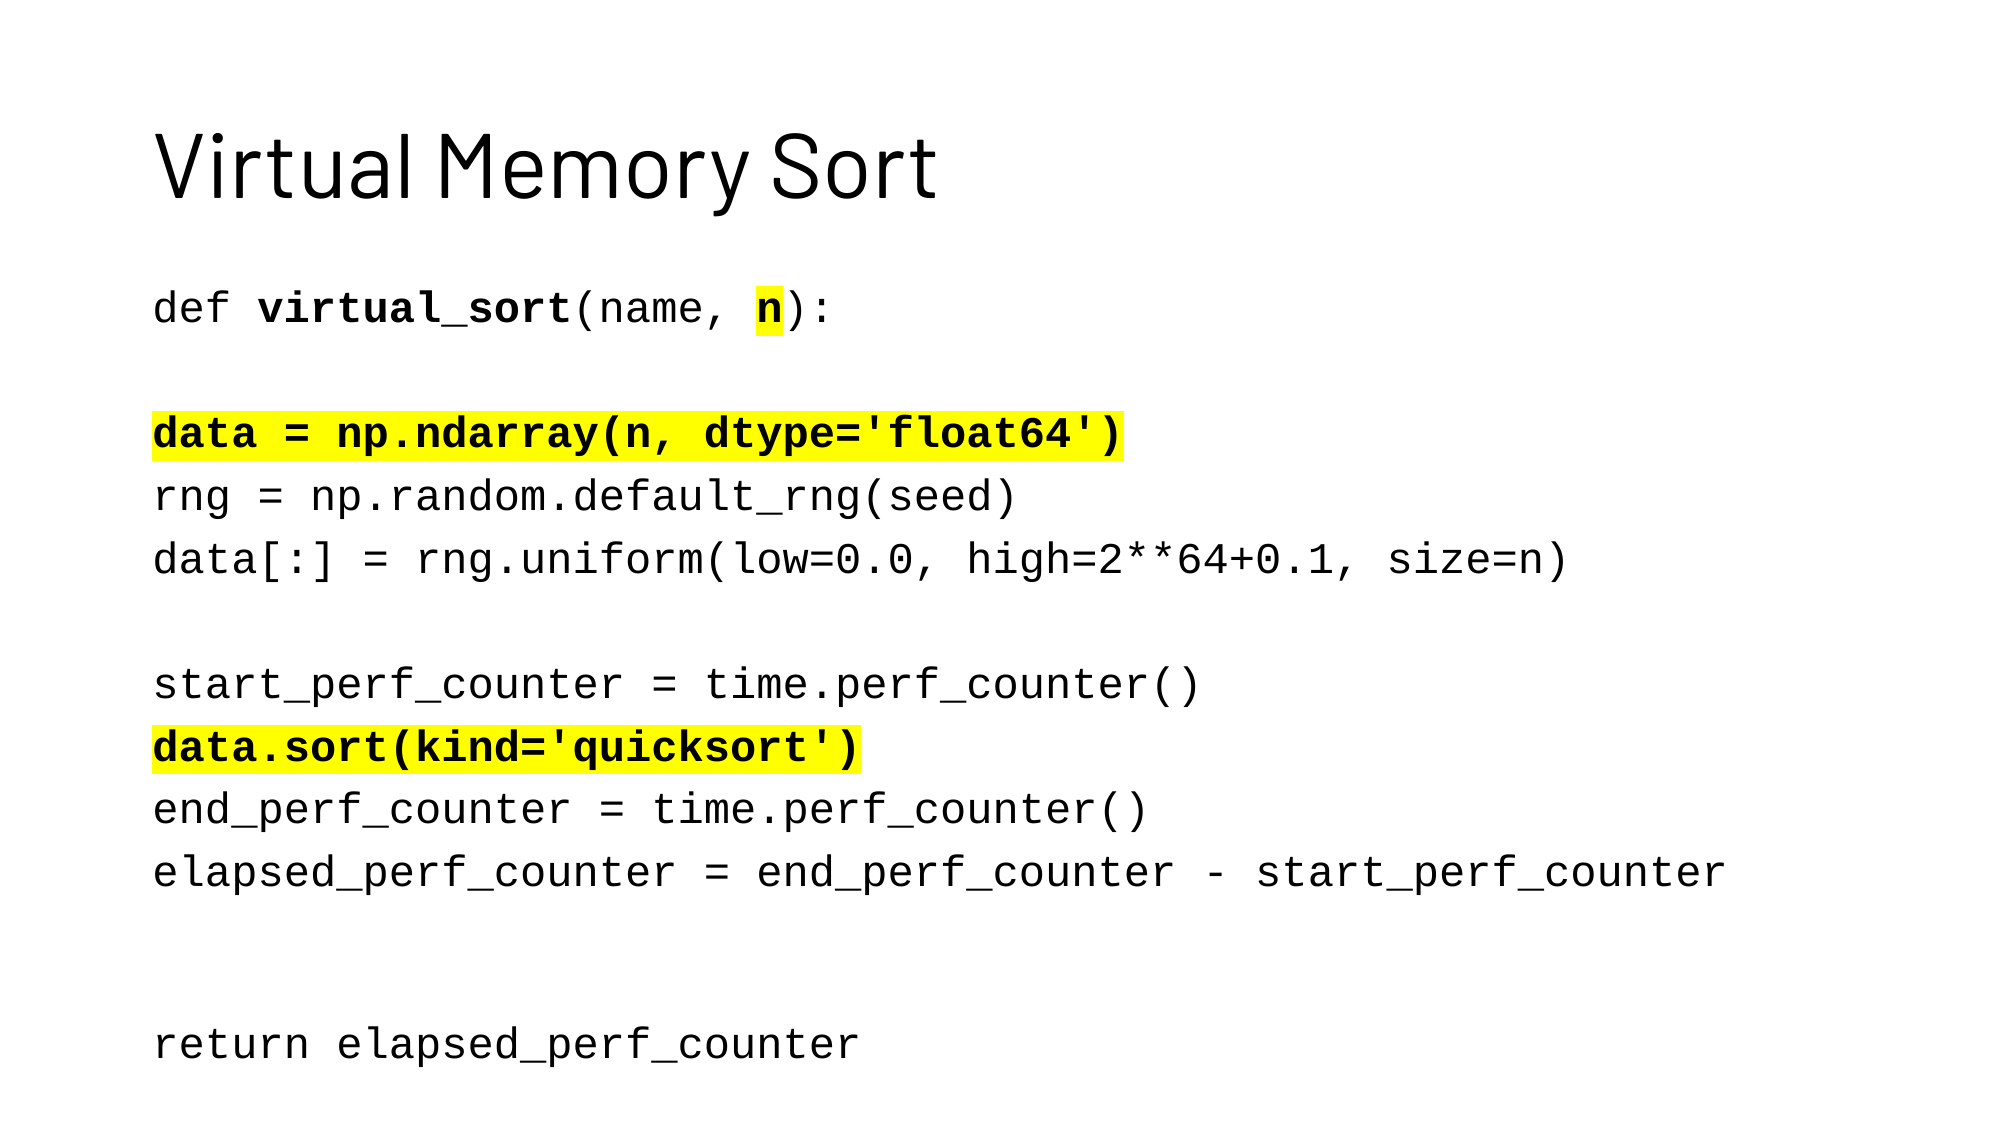

# Virtual Memory Sort
def virtual_sort(name, n):

data = np.ndarray(n, dtype='float64')
rng = np.random.default_rng(seed)
data[:] = rng.uniform(low=0.0, high=2**64+0.1, size=n)

start_perf_counter = time.perf_counter()
data.sort(kind='quicksort')
end_perf_counter = time.perf_counter()
elapsed_perf_counter = end_perf_counter - start_perf_counter

return elapsed_perf_counter